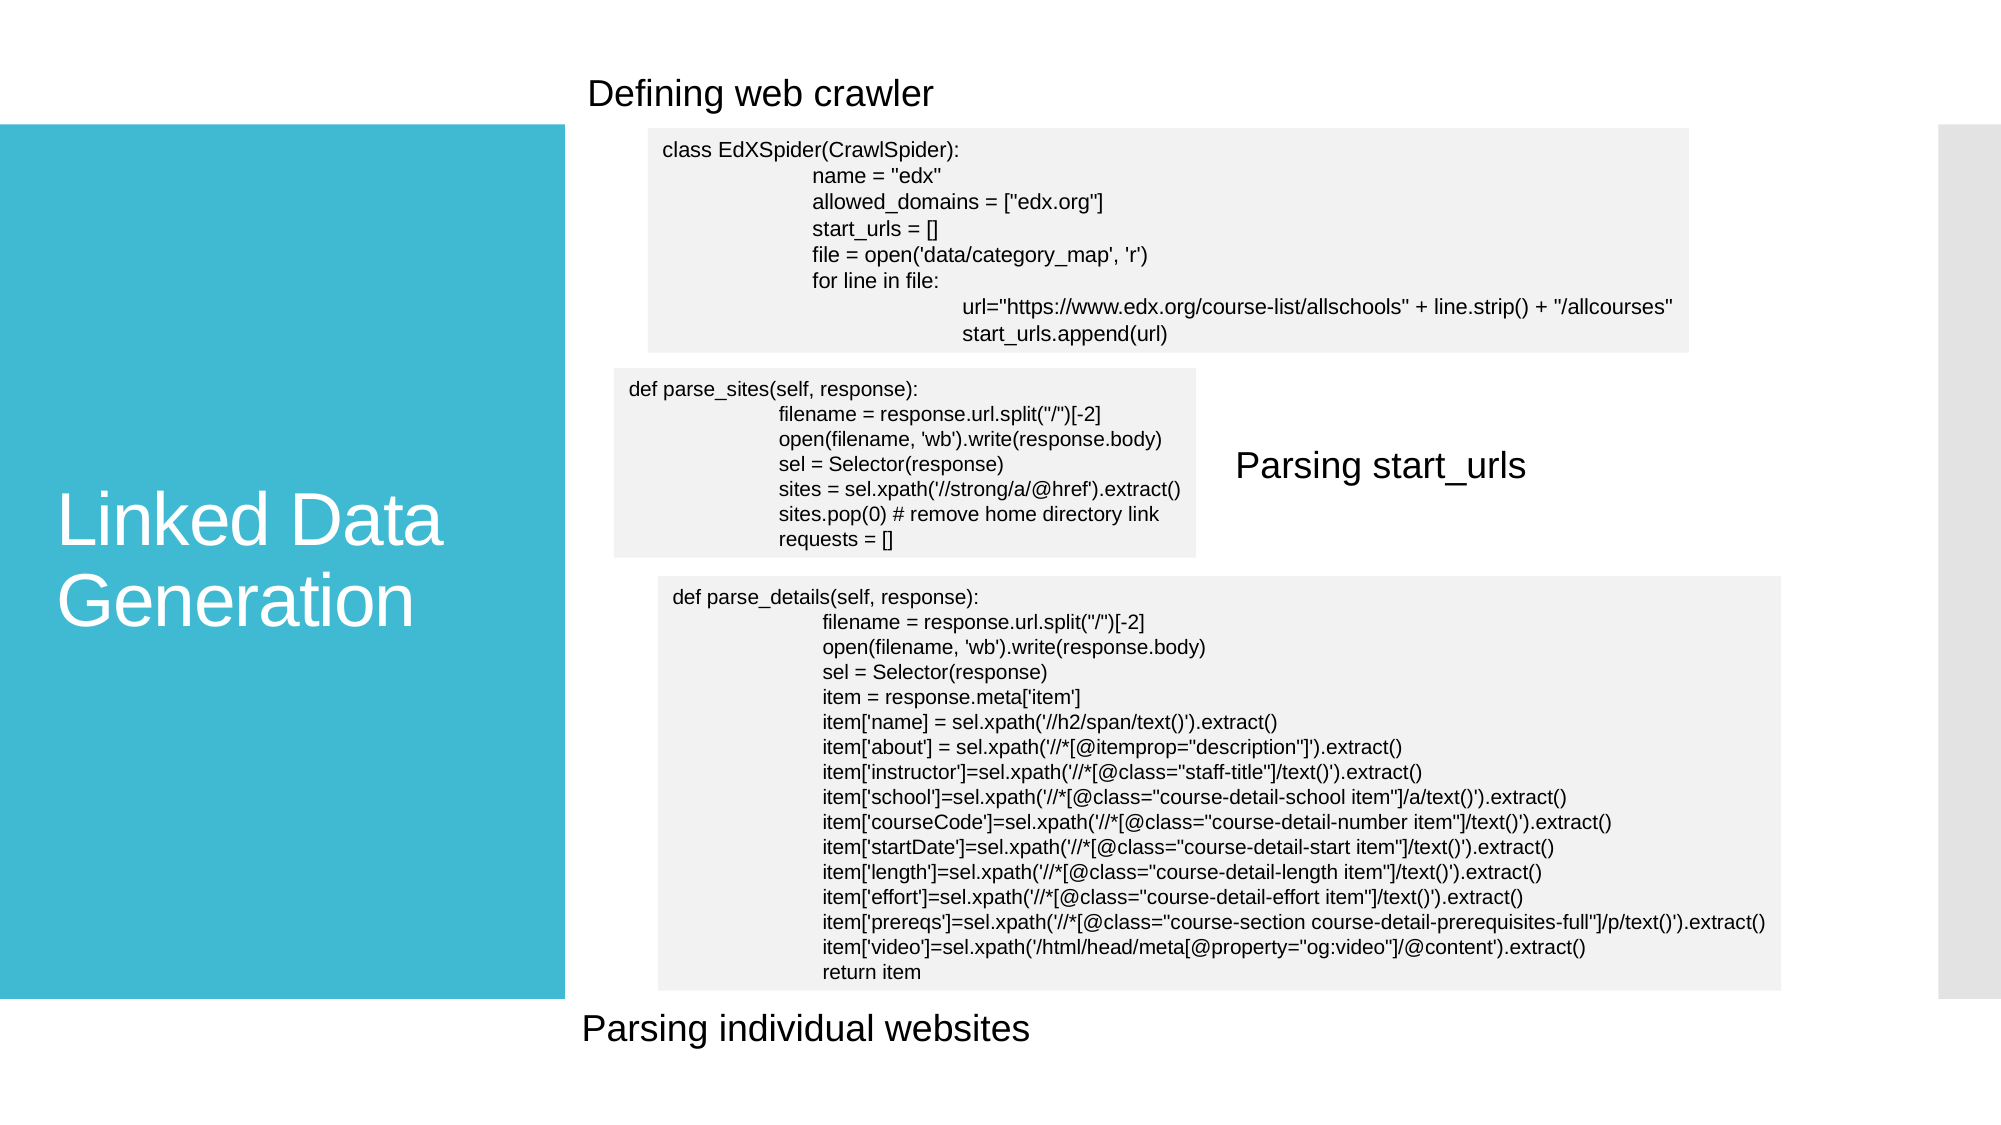

Defining web crawler
class EdXSpider(CrawlSpider):
	name = "edx"
	allowed_domains = ["edx.org"]
	start_urls = []
	file = open('data/category_map', 'r')
	for line in file:
		url="https://www.edx.org/course-list/allschools" + line.strip() + "/allcourses"
		start_urls.append(url)
# Linked Data Generation
def parse_sites(self, response):
	filename = response.url.split("/")[-2]
	open(filename, 'wb').write(response.body)
	sel = Selector(response)
	sites = sel.xpath('//strong/a/@href').extract()
	sites.pop(0) # remove home directory link
	requests = []
Parsing start_urls
def parse_details(self, response):
	filename = response.url.split("/")[-2]
	open(filename, 'wb').write(response.body)
	sel = Selector(response)
	item = response.meta['item']
	item['name] = sel.xpath('//h2/span/text()').extract()
	item['about'] = sel.xpath('//*[@itemprop="description"]').extract()
	item['instructor']=sel.xpath('//*[@class="staff-title"]/text()').extract()
	item['school']=sel.xpath('//*[@class="course-detail-school item"]/a/text()').extract()
	item['courseCode']=sel.xpath('//*[@class="course-detail-number item"]/text()').extract()
	item['startDate']=sel.xpath('//*[@class="course-detail-start item"]/text()').extract()
	item['length']=sel.xpath('//*[@class="course-detail-length item"]/text()').extract()
	item['effort']=sel.xpath('//*[@class="course-detail-effort item"]/text()').extract()
	item['prereqs']=sel.xpath('//*[@class="course-section course-detail-prerequisites-full"]/p/text()').extract()
	item['video']=sel.xpath('/html/head/meta[@property="og:video"]/@content').extract()
	return item
Parsing individual websites